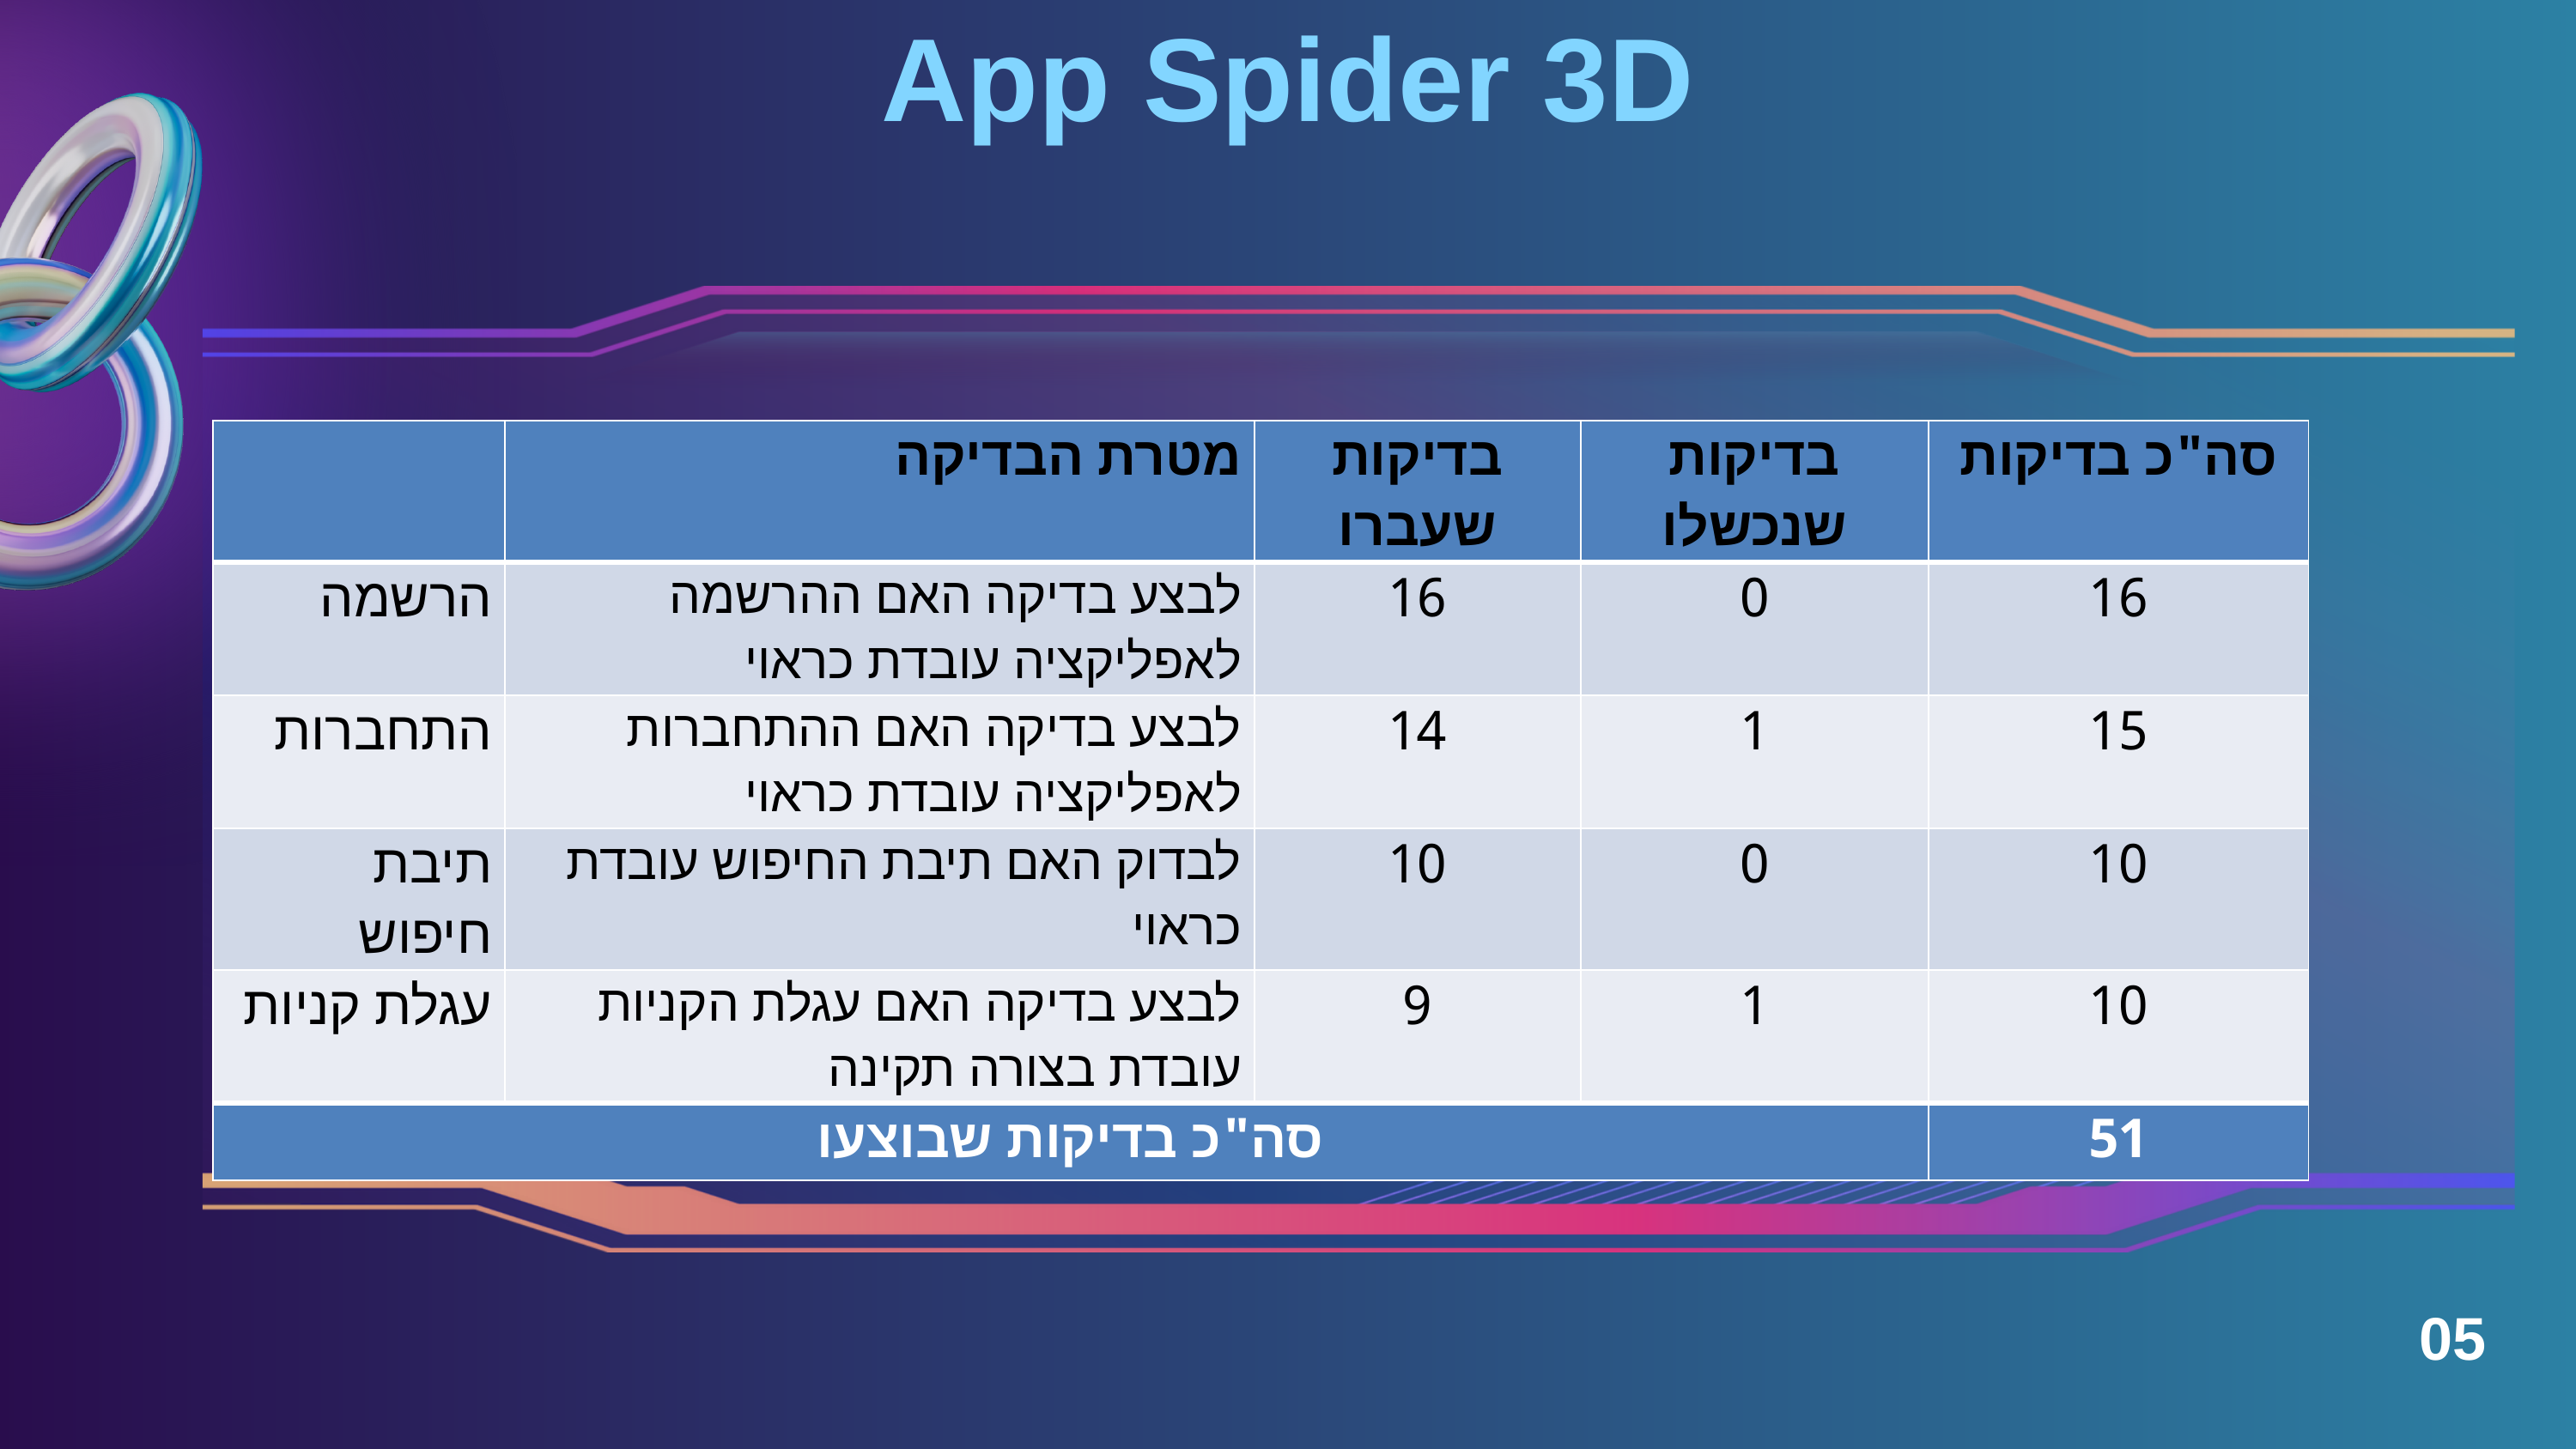

App Spider 3D

|  | מטרת הבדיקה | בדיקות שעברו | בדיקות שנכשלו | סה"כ בדיקות |
| --- | --- | --- | --- | --- |
| הרשמה | לבצע בדיקה האם ההרשמה לאפליקציה עובדת כראוי | 16 | 0 | 16 |
| התחברות | לבצע בדיקה האם ההתחברות לאפליקציה עובדת כראוי | 14 | 1 | 15 |
| תיבת חיפוש | לבדוק האם תיבת החיפוש עובדת כראוי | 10 | 0 | 10 |
| עגלת קניות | לבצע בדיקה האם עגלת הקניות עובדת בצורה תקינה | 9 | 1 | 10 |
| סה"כ בדיקות שבוצעו |  |  |  | 51 |
05